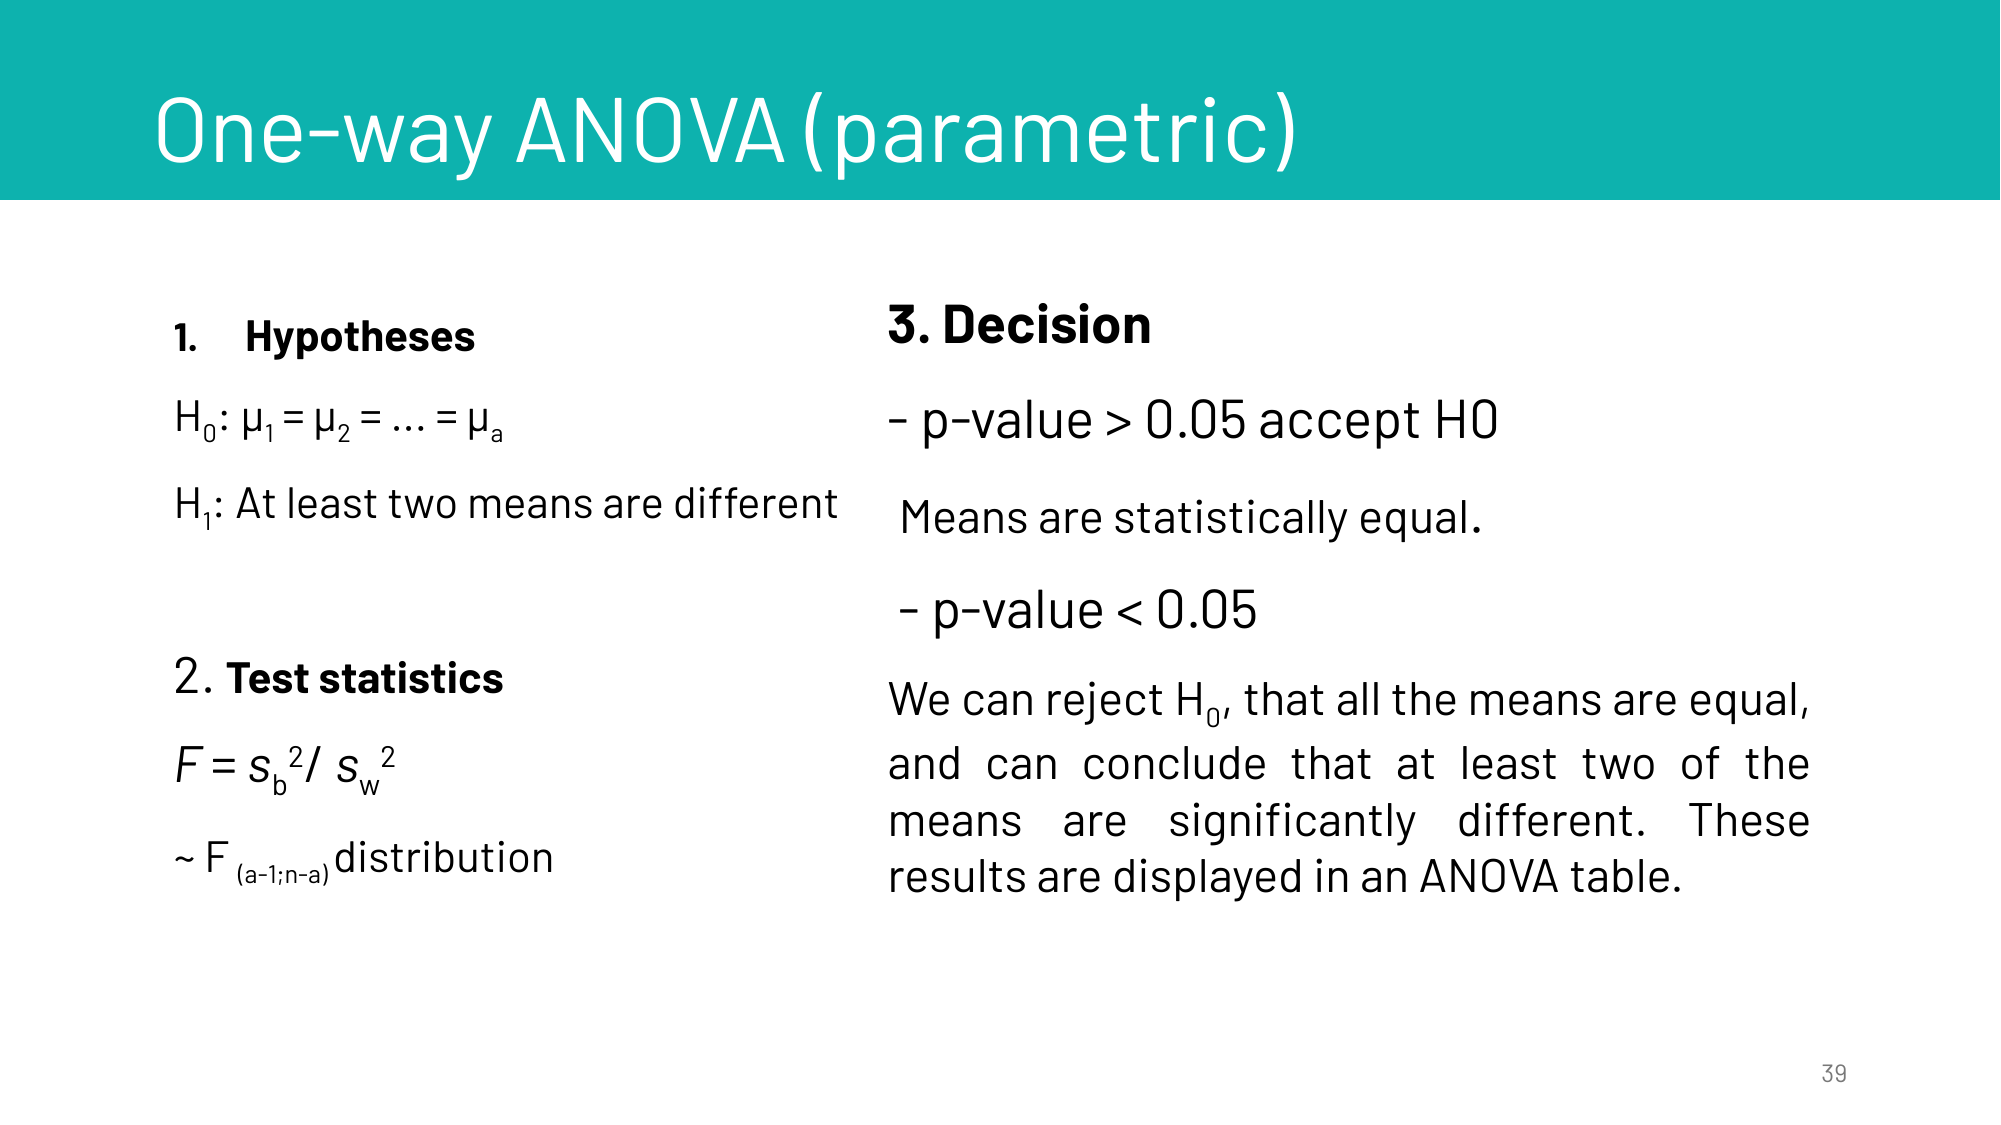

# One-way ANOVA (parametric)
3. Decision
- p-value > 0.05 accept H0
 Means are statistically equal.
 - p-value < 0.05
We can reject H0, that all the means are equal, and can conclude that at least two of the means are significantly different. These results are displayed in an ANOVA table.
Hypotheses
H0: μ1 = μ2 = ... = μa
H1: At least two means are different

2. Test statistics
F = sb2/ sw2
~ F (a-1;n-a) distribution
39